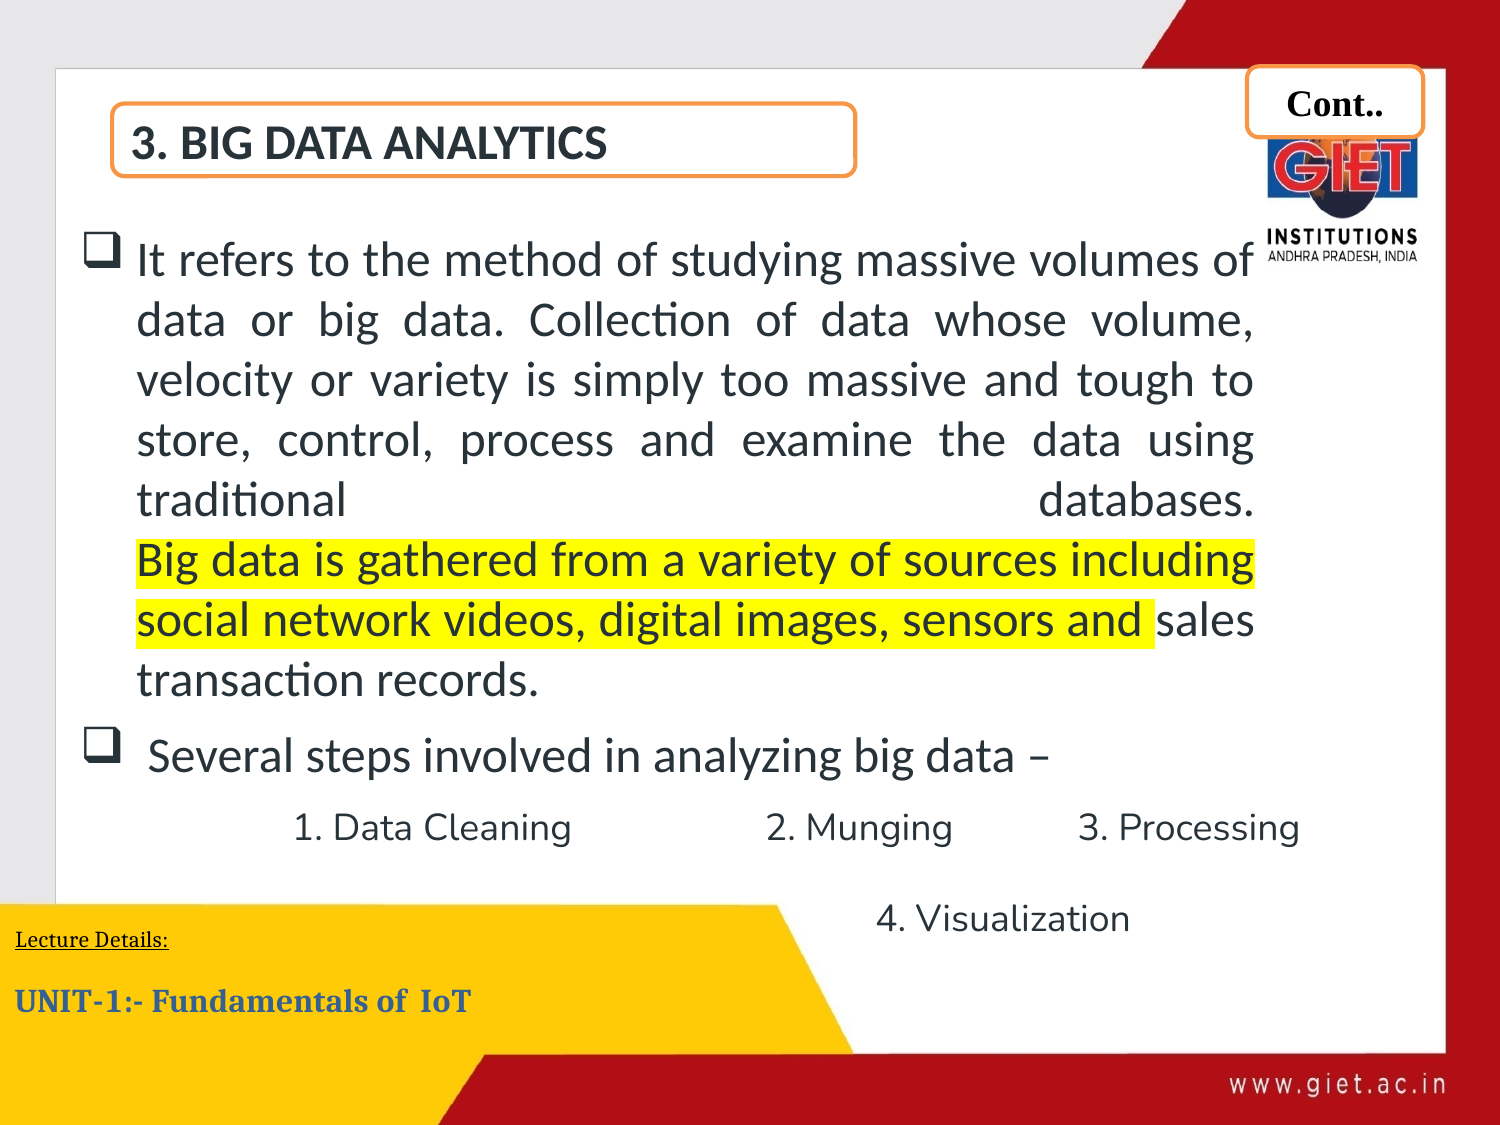

Cont..
3. BIG DATA ANALYTICS
It refers to the method of studying massive volumes of data or big data. Collection of data whose volume, velocity or variety is simply too massive and tough to store, control, process and examine the data using traditional databases.
Big data is gathered from a variety of sources including social network videos, digital images, sensors and sales transaction records.
 Several steps involved in analyzing big data –
2. Munging
3. Processing
1. Data Cleaning
4. Visualization
Lecture Details:

UNIT-1:- Fundamentals of  IoT